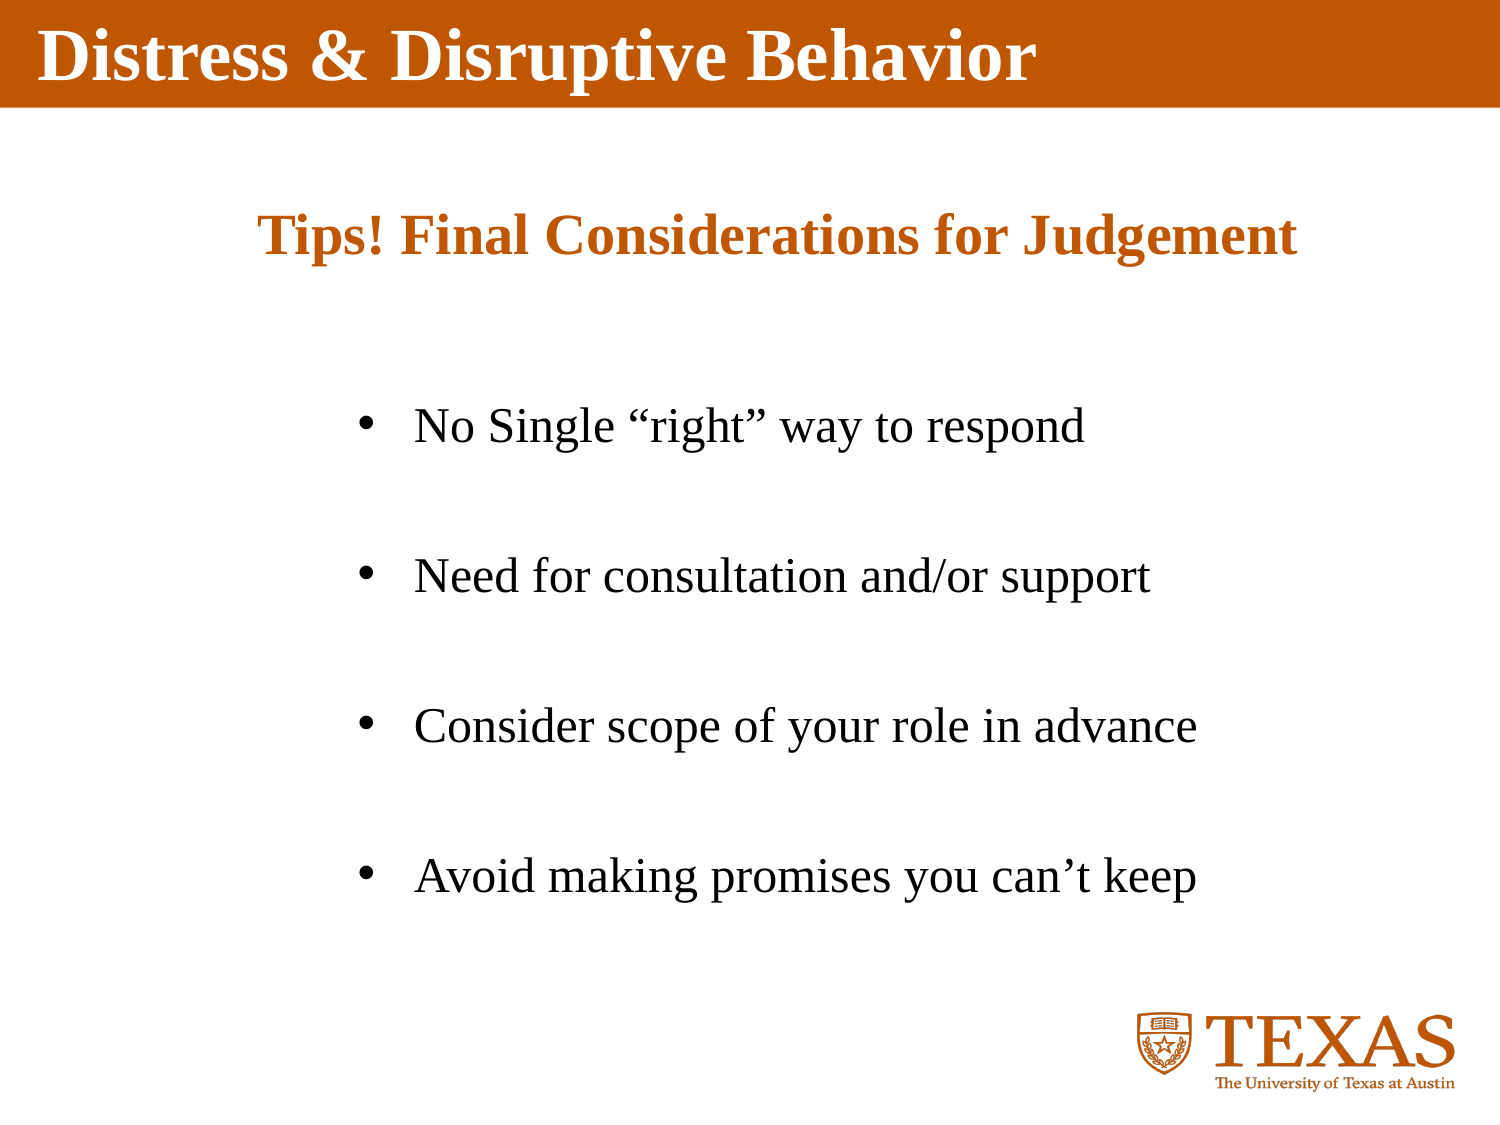

Tips! Final Considerations for Judgement
No Single “right” way to respond
Need for consultation and/or support
Consider scope of your role in advance
Avoid making promises you can’t keep